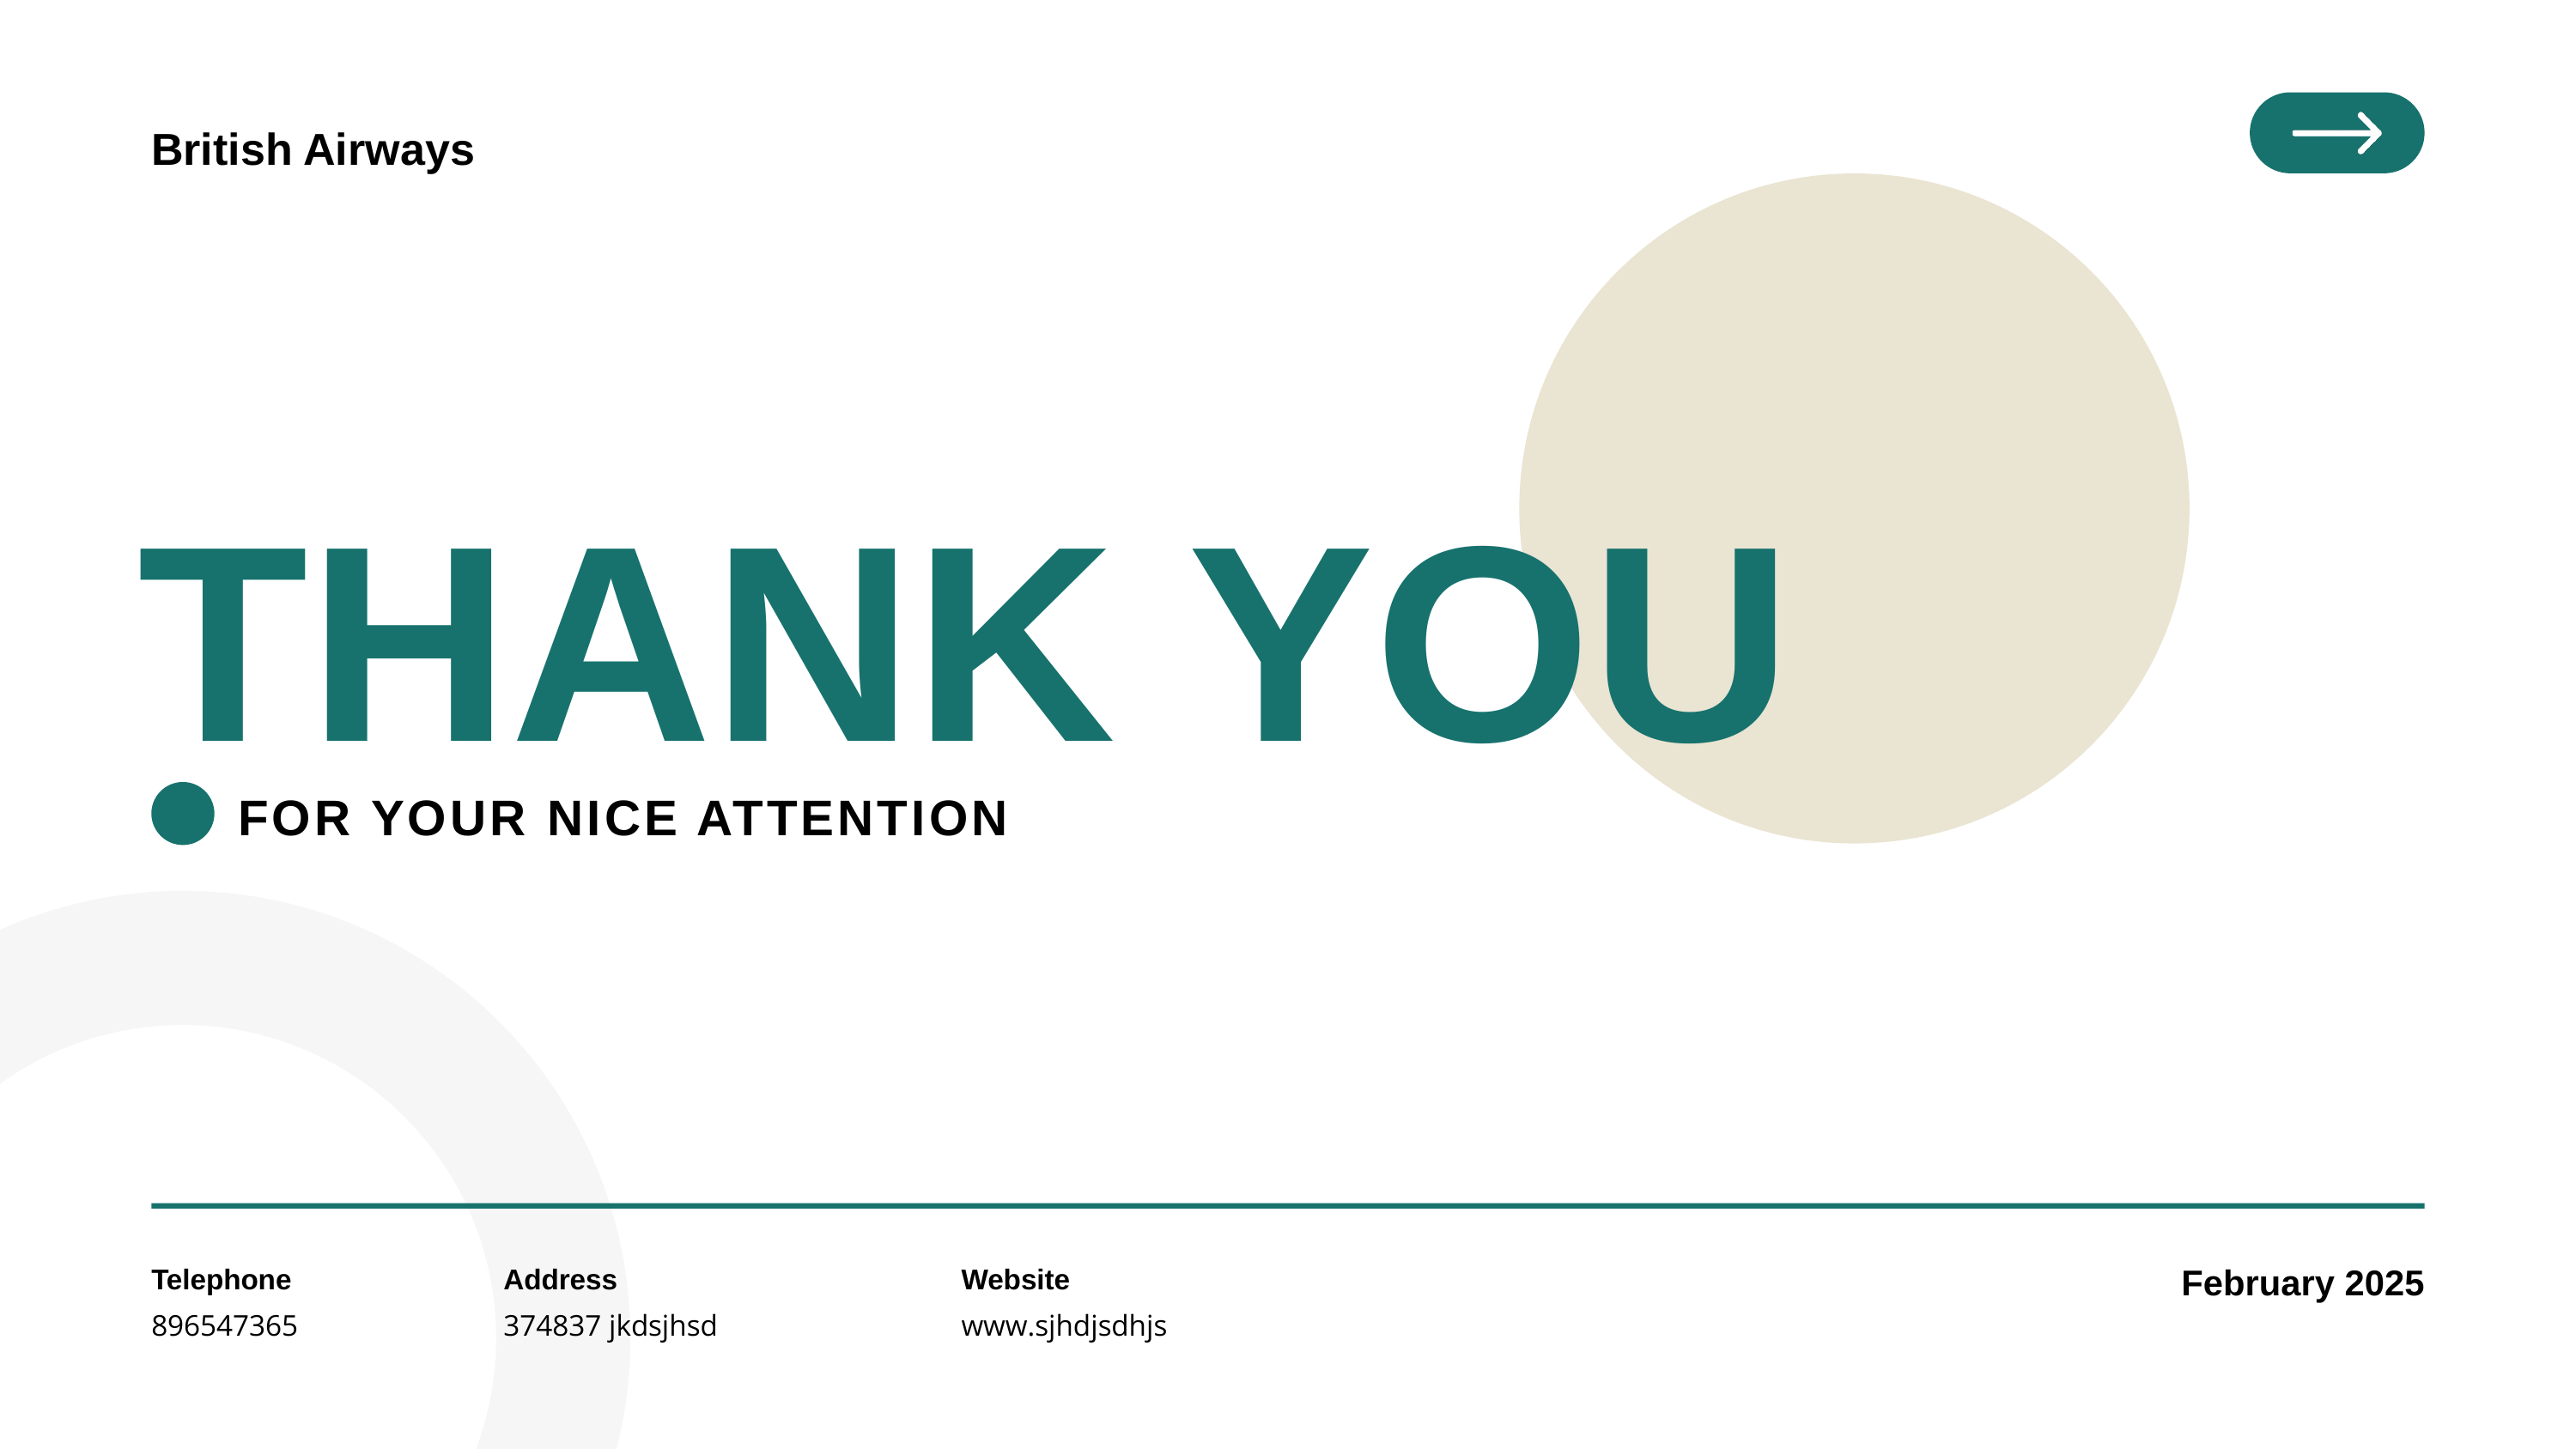

British Airways

THANK YOU
FOR YOUR NICE ATTENTION

February 2025
Telephone
Address
Website
896547365
374837 jkdsjhsd
www.sjhdjsdhjs